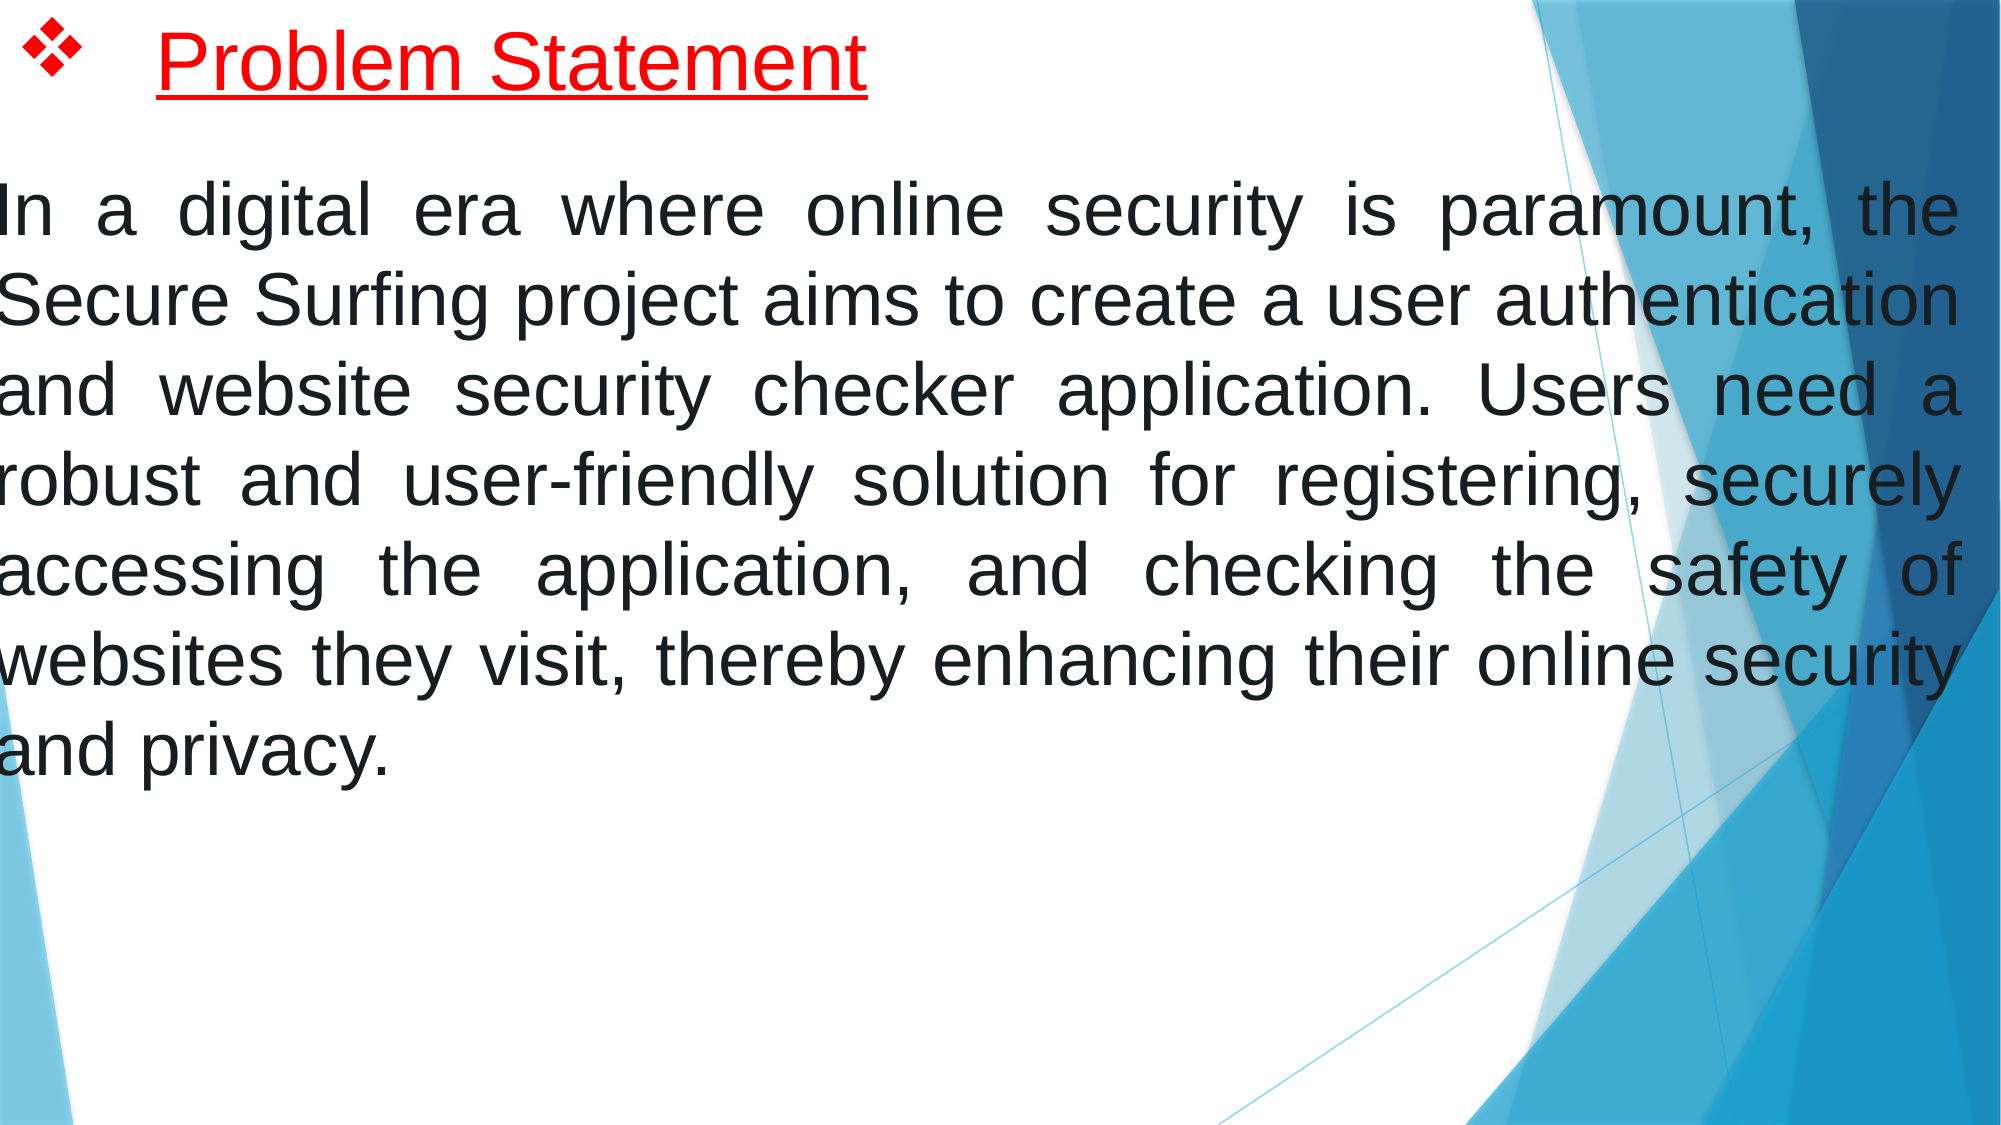

# Problem Statement
In a digital era where online security is paramount, the Secure Surfing project aims to create a user authentication and website security checker application. Users need a robust and user-friendly solution for registering, securely accessing the application, and checking the safety of websites they visit, thereby enhancing their online security and privacy.